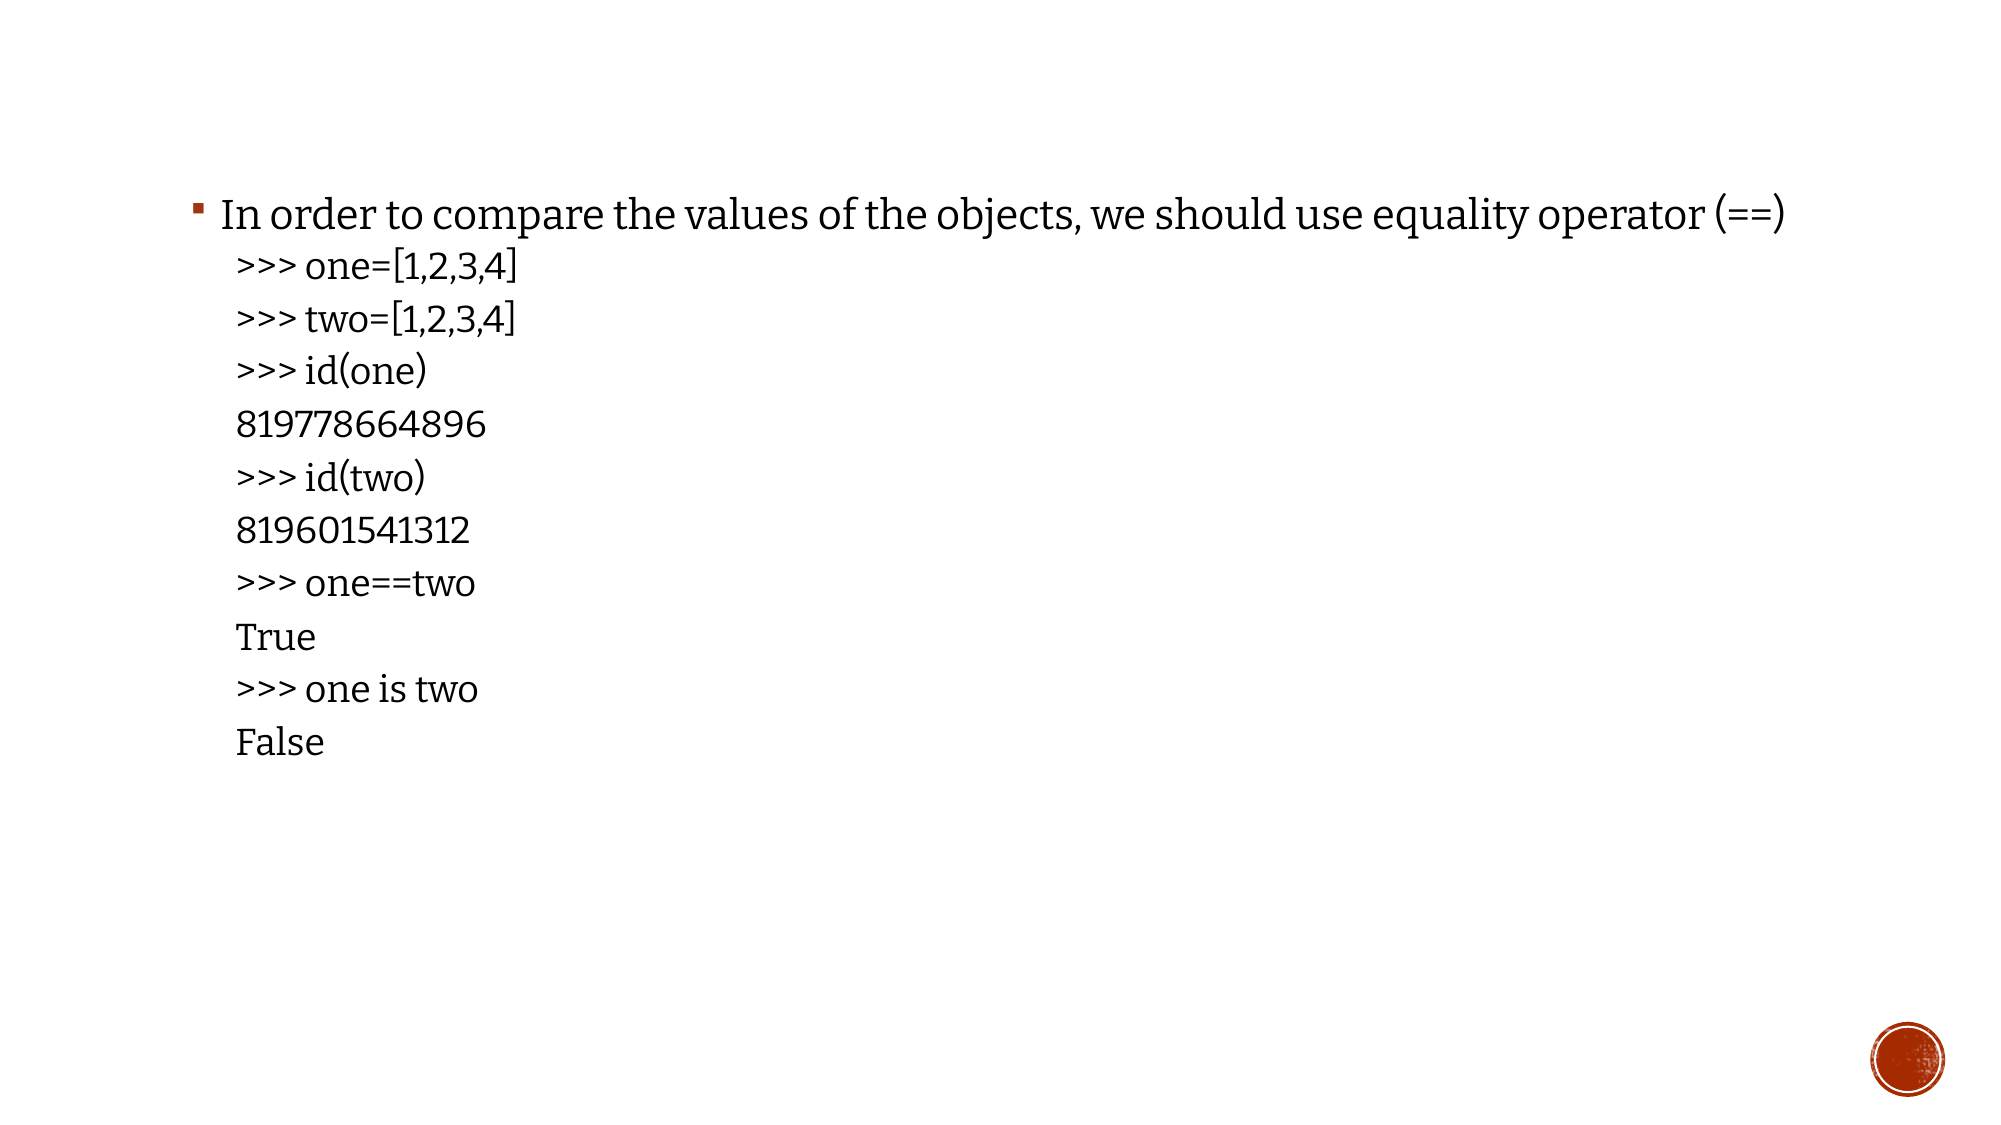

In order to compare the values of the objects, we should use equality operator (==)
>>> one=[1,2,3,4]
>>> two=[1,2,3,4]
>>> id(one)
819778664896
>>> id(two)
819601541312
>>> one==two
True
>>> one is two
False